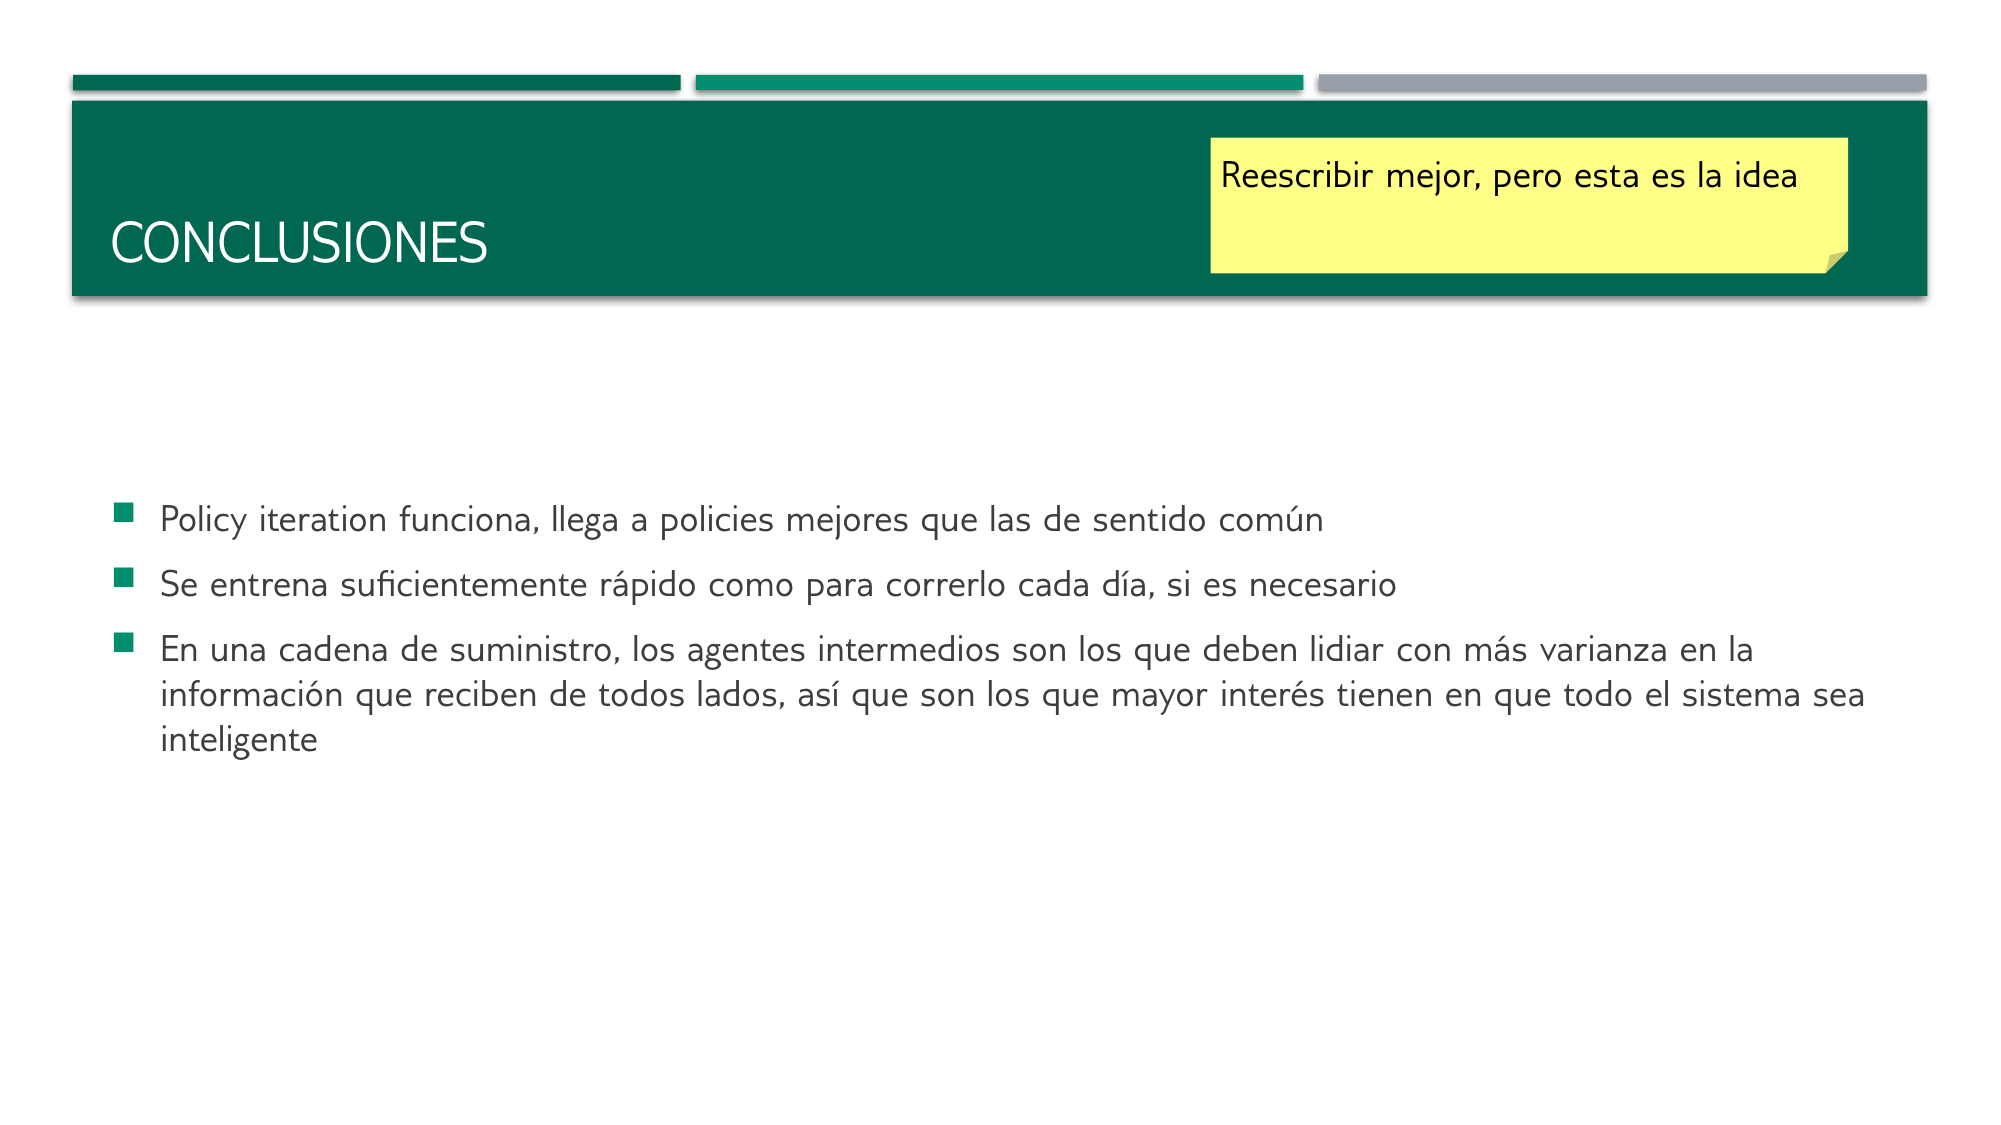

# conclusiones
Reescribir mejor, pero esta es la idea

Policy iteration funciona, llega a policies mejores que las de sentido común
Se entrena suficientemente rápido como para correrlo cada día, si es necesario
En una cadena de suministro, los agentes intermedios son los que deben lidiar con más varianza en la información que reciben de todos lados, así que son los que mayor interés tienen en que todo el sistema sea inteligente